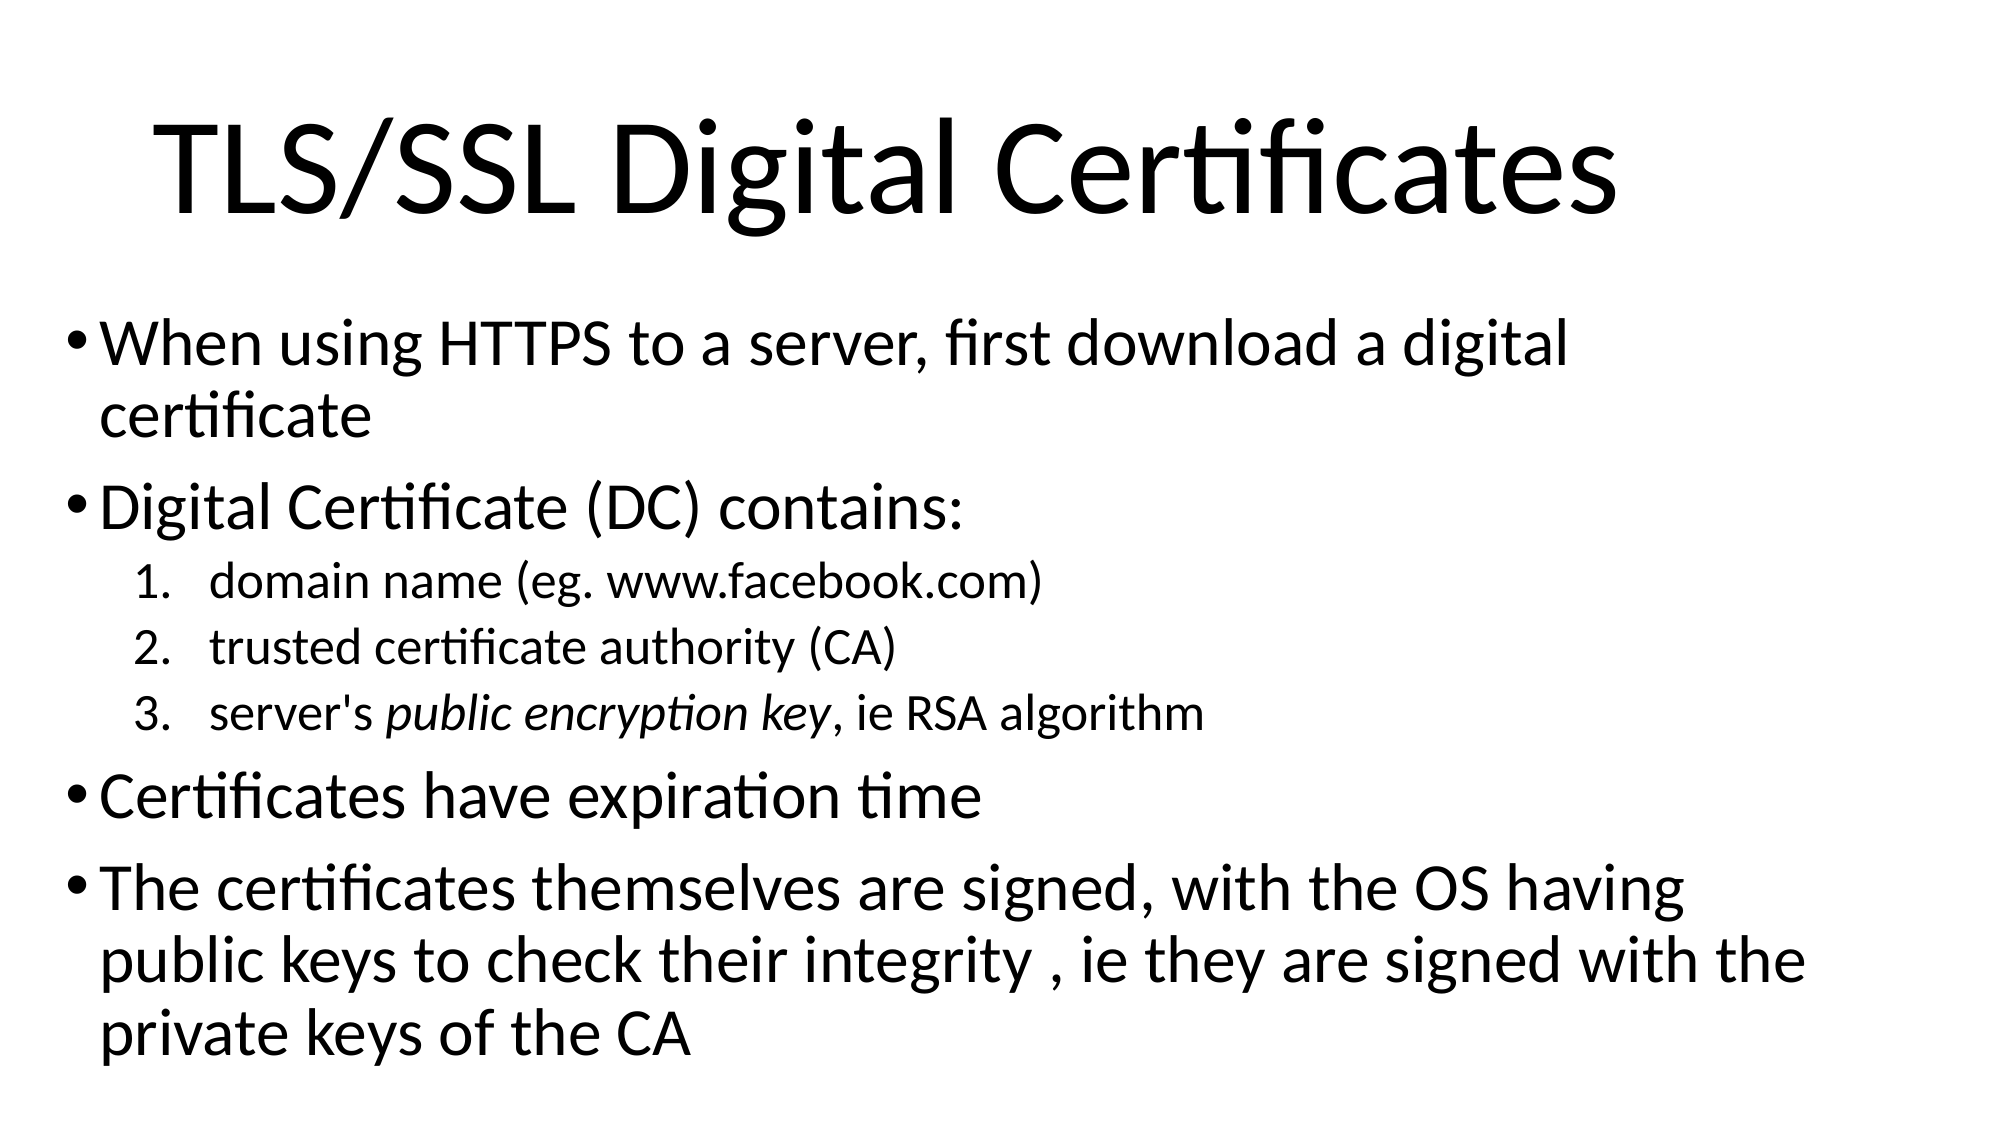

# TLS/SSL Digital Certificates
When using HTTPS to a server, first download a digital certificate
Digital Certificate (DC) contains:
domain name (eg. www.facebook.com)
trusted certificate authority (CA)
server's public encryption key, ie RSA algorithm
Certificates have expiration time
The certificates themselves are signed, with the OS having public keys to check their integrity , ie they are signed with the private keys of the CA